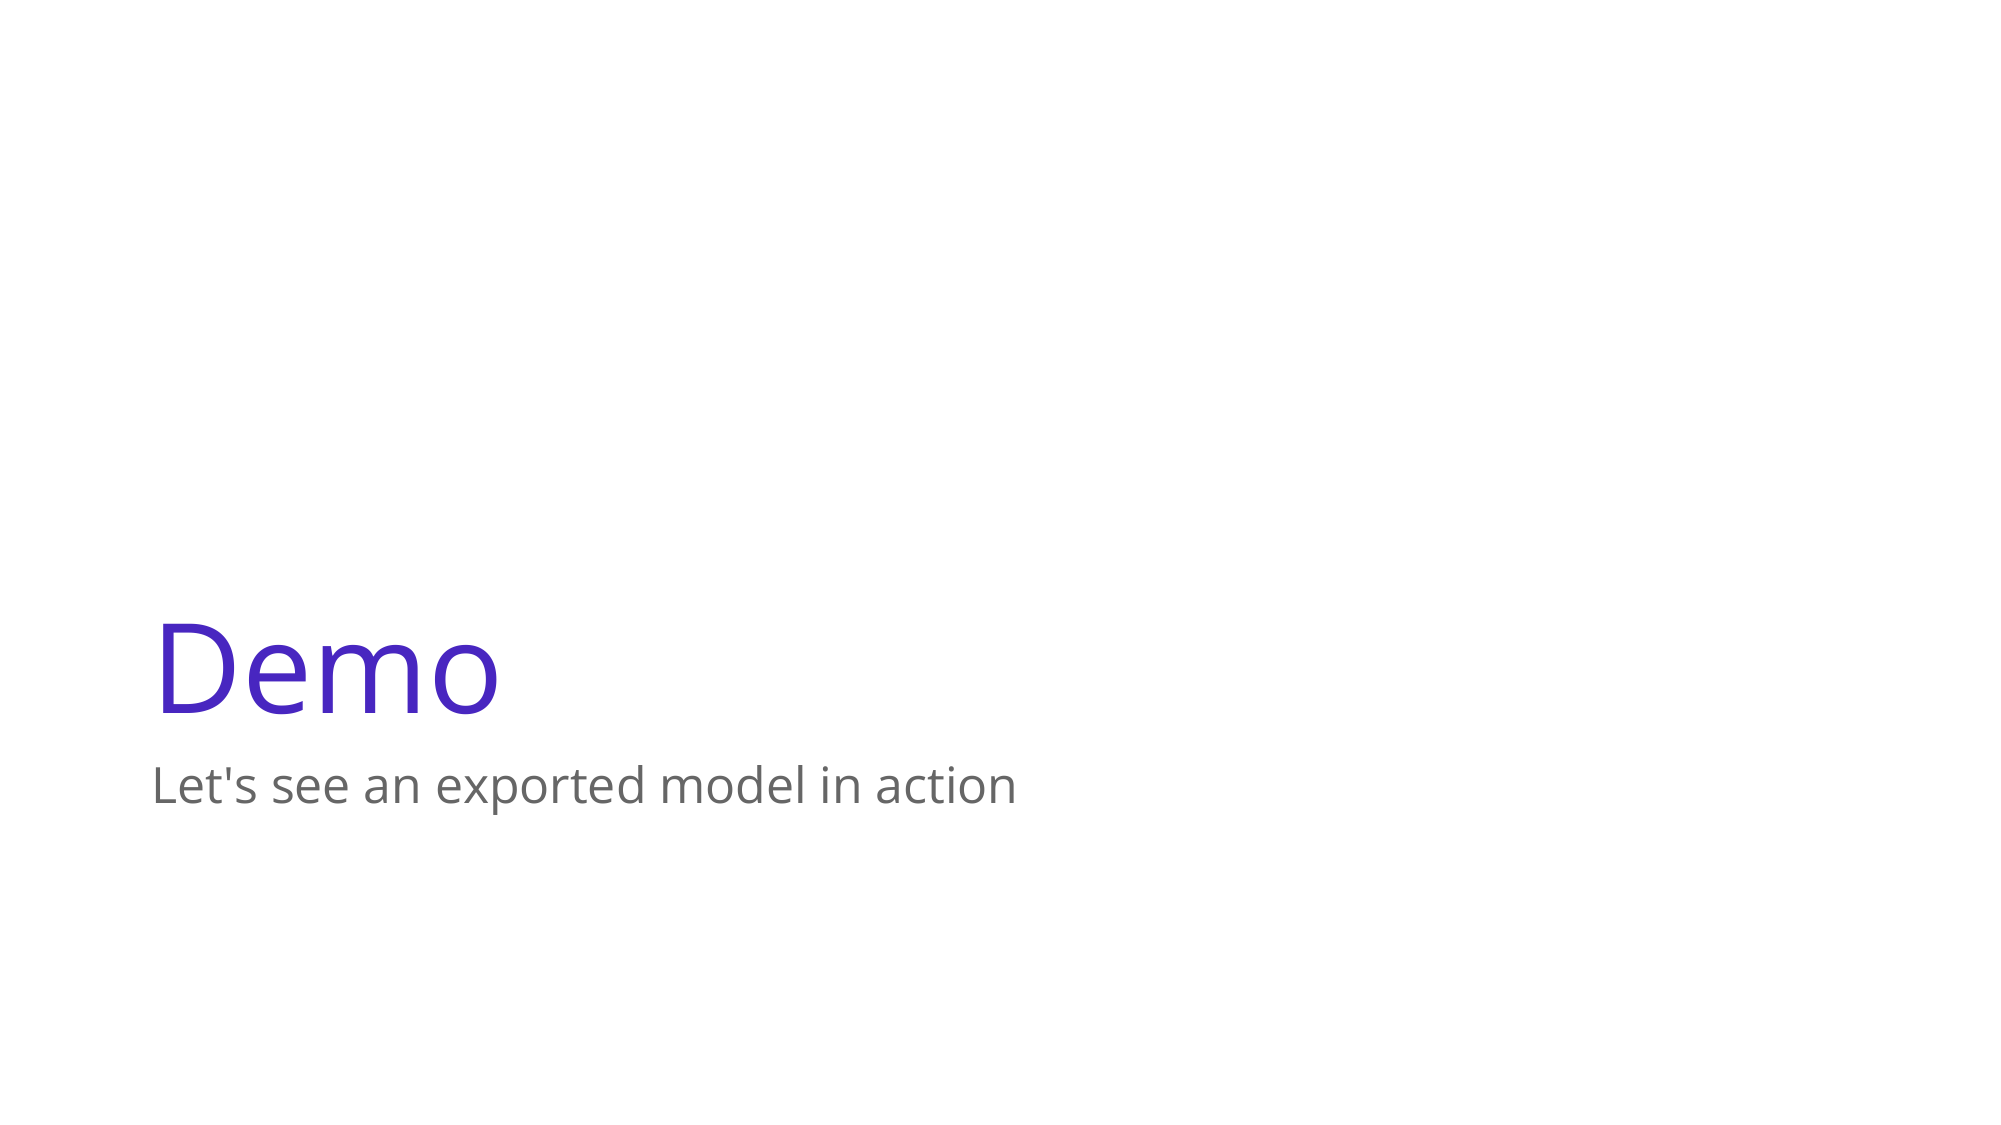

# Demo
Let's see an exported model in action